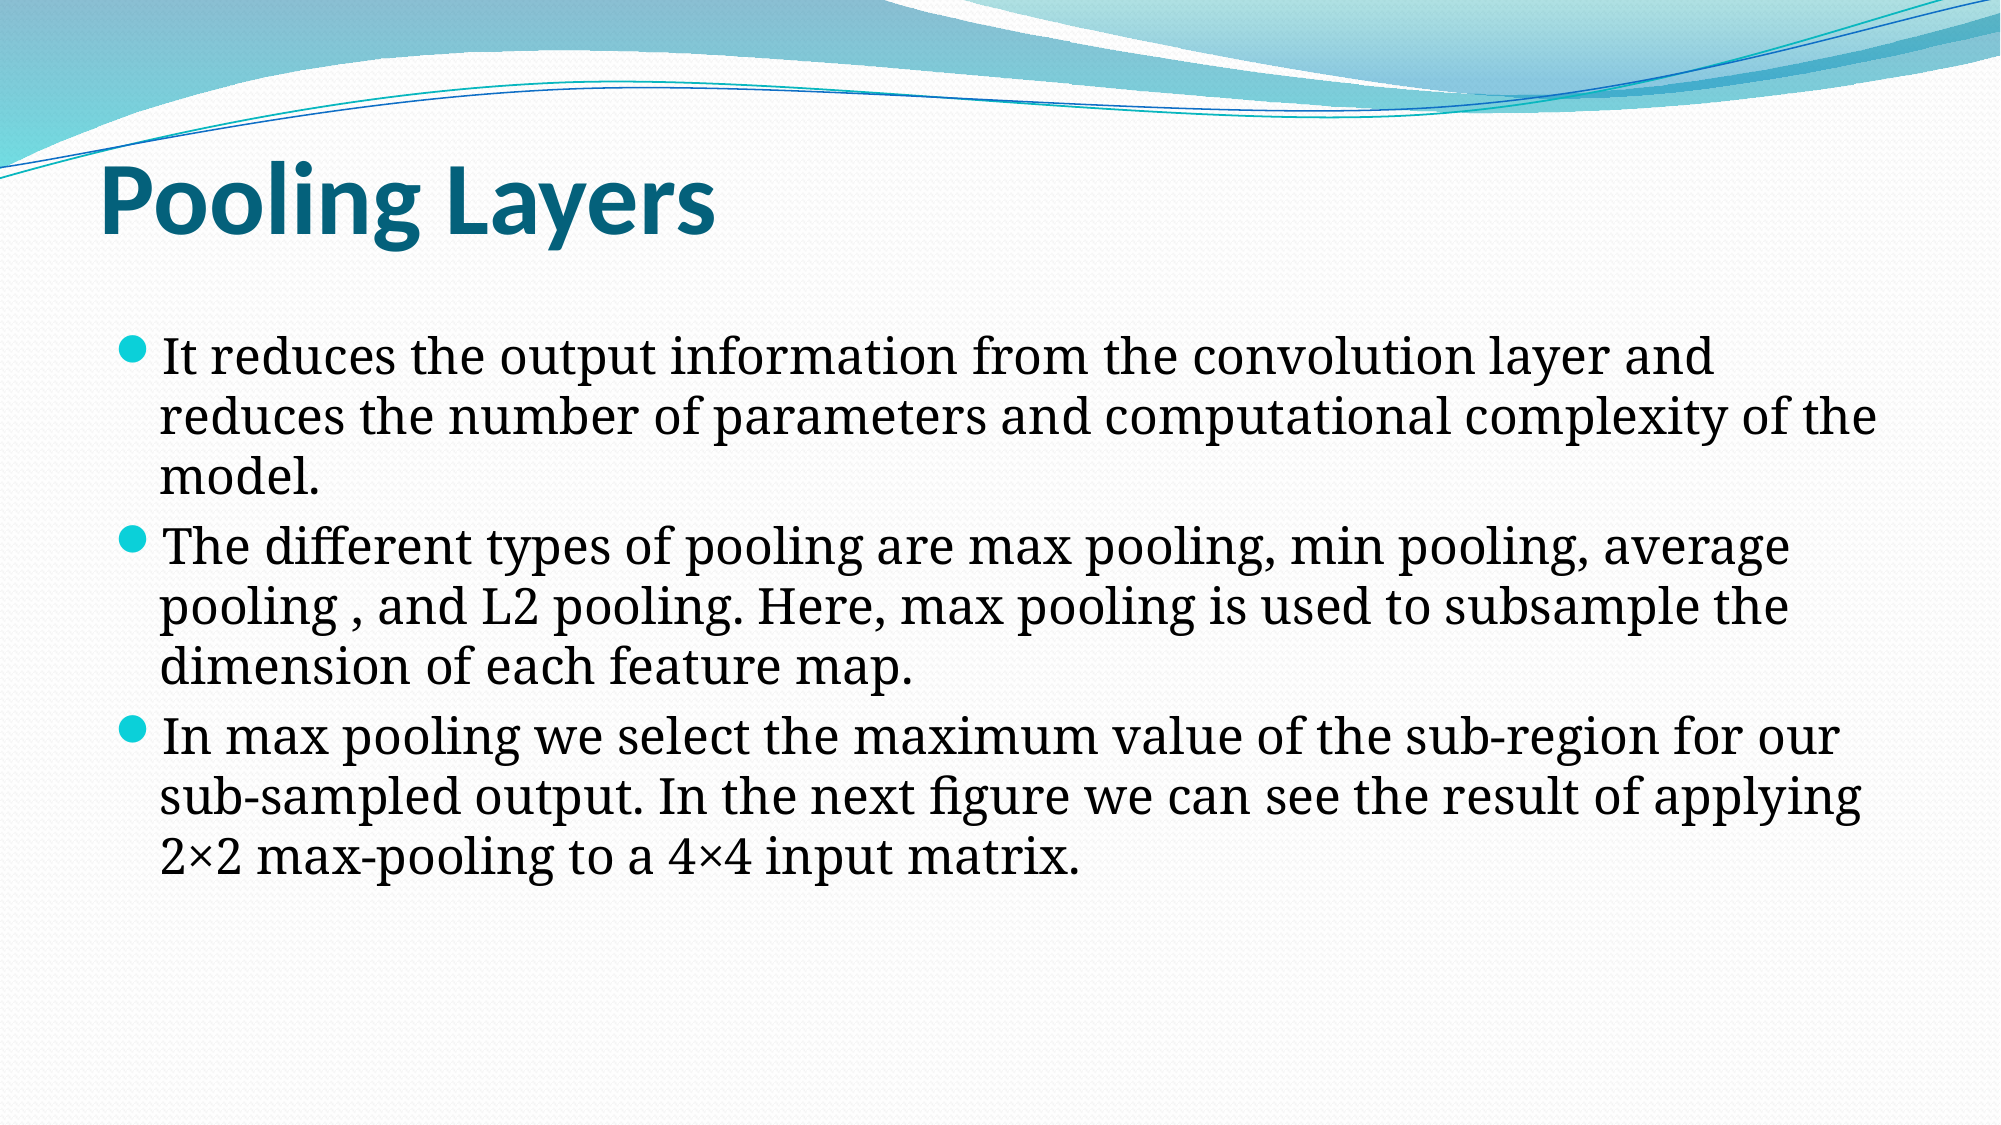

# Pooling Layers
It reduces the output information from the convolution layer and reduces the number of parameters and computational complexity of the model.
The different types of pooling are max pooling, min pooling, average pooling , and L2 pooling. Here, max pooling is used to subsample the dimension of each feature map.
In max pooling we select the maximum value of the sub-region for our sub-sampled output. In the next figure we can see the result of applying 2×2 max-pooling to a 4×4 input matrix.